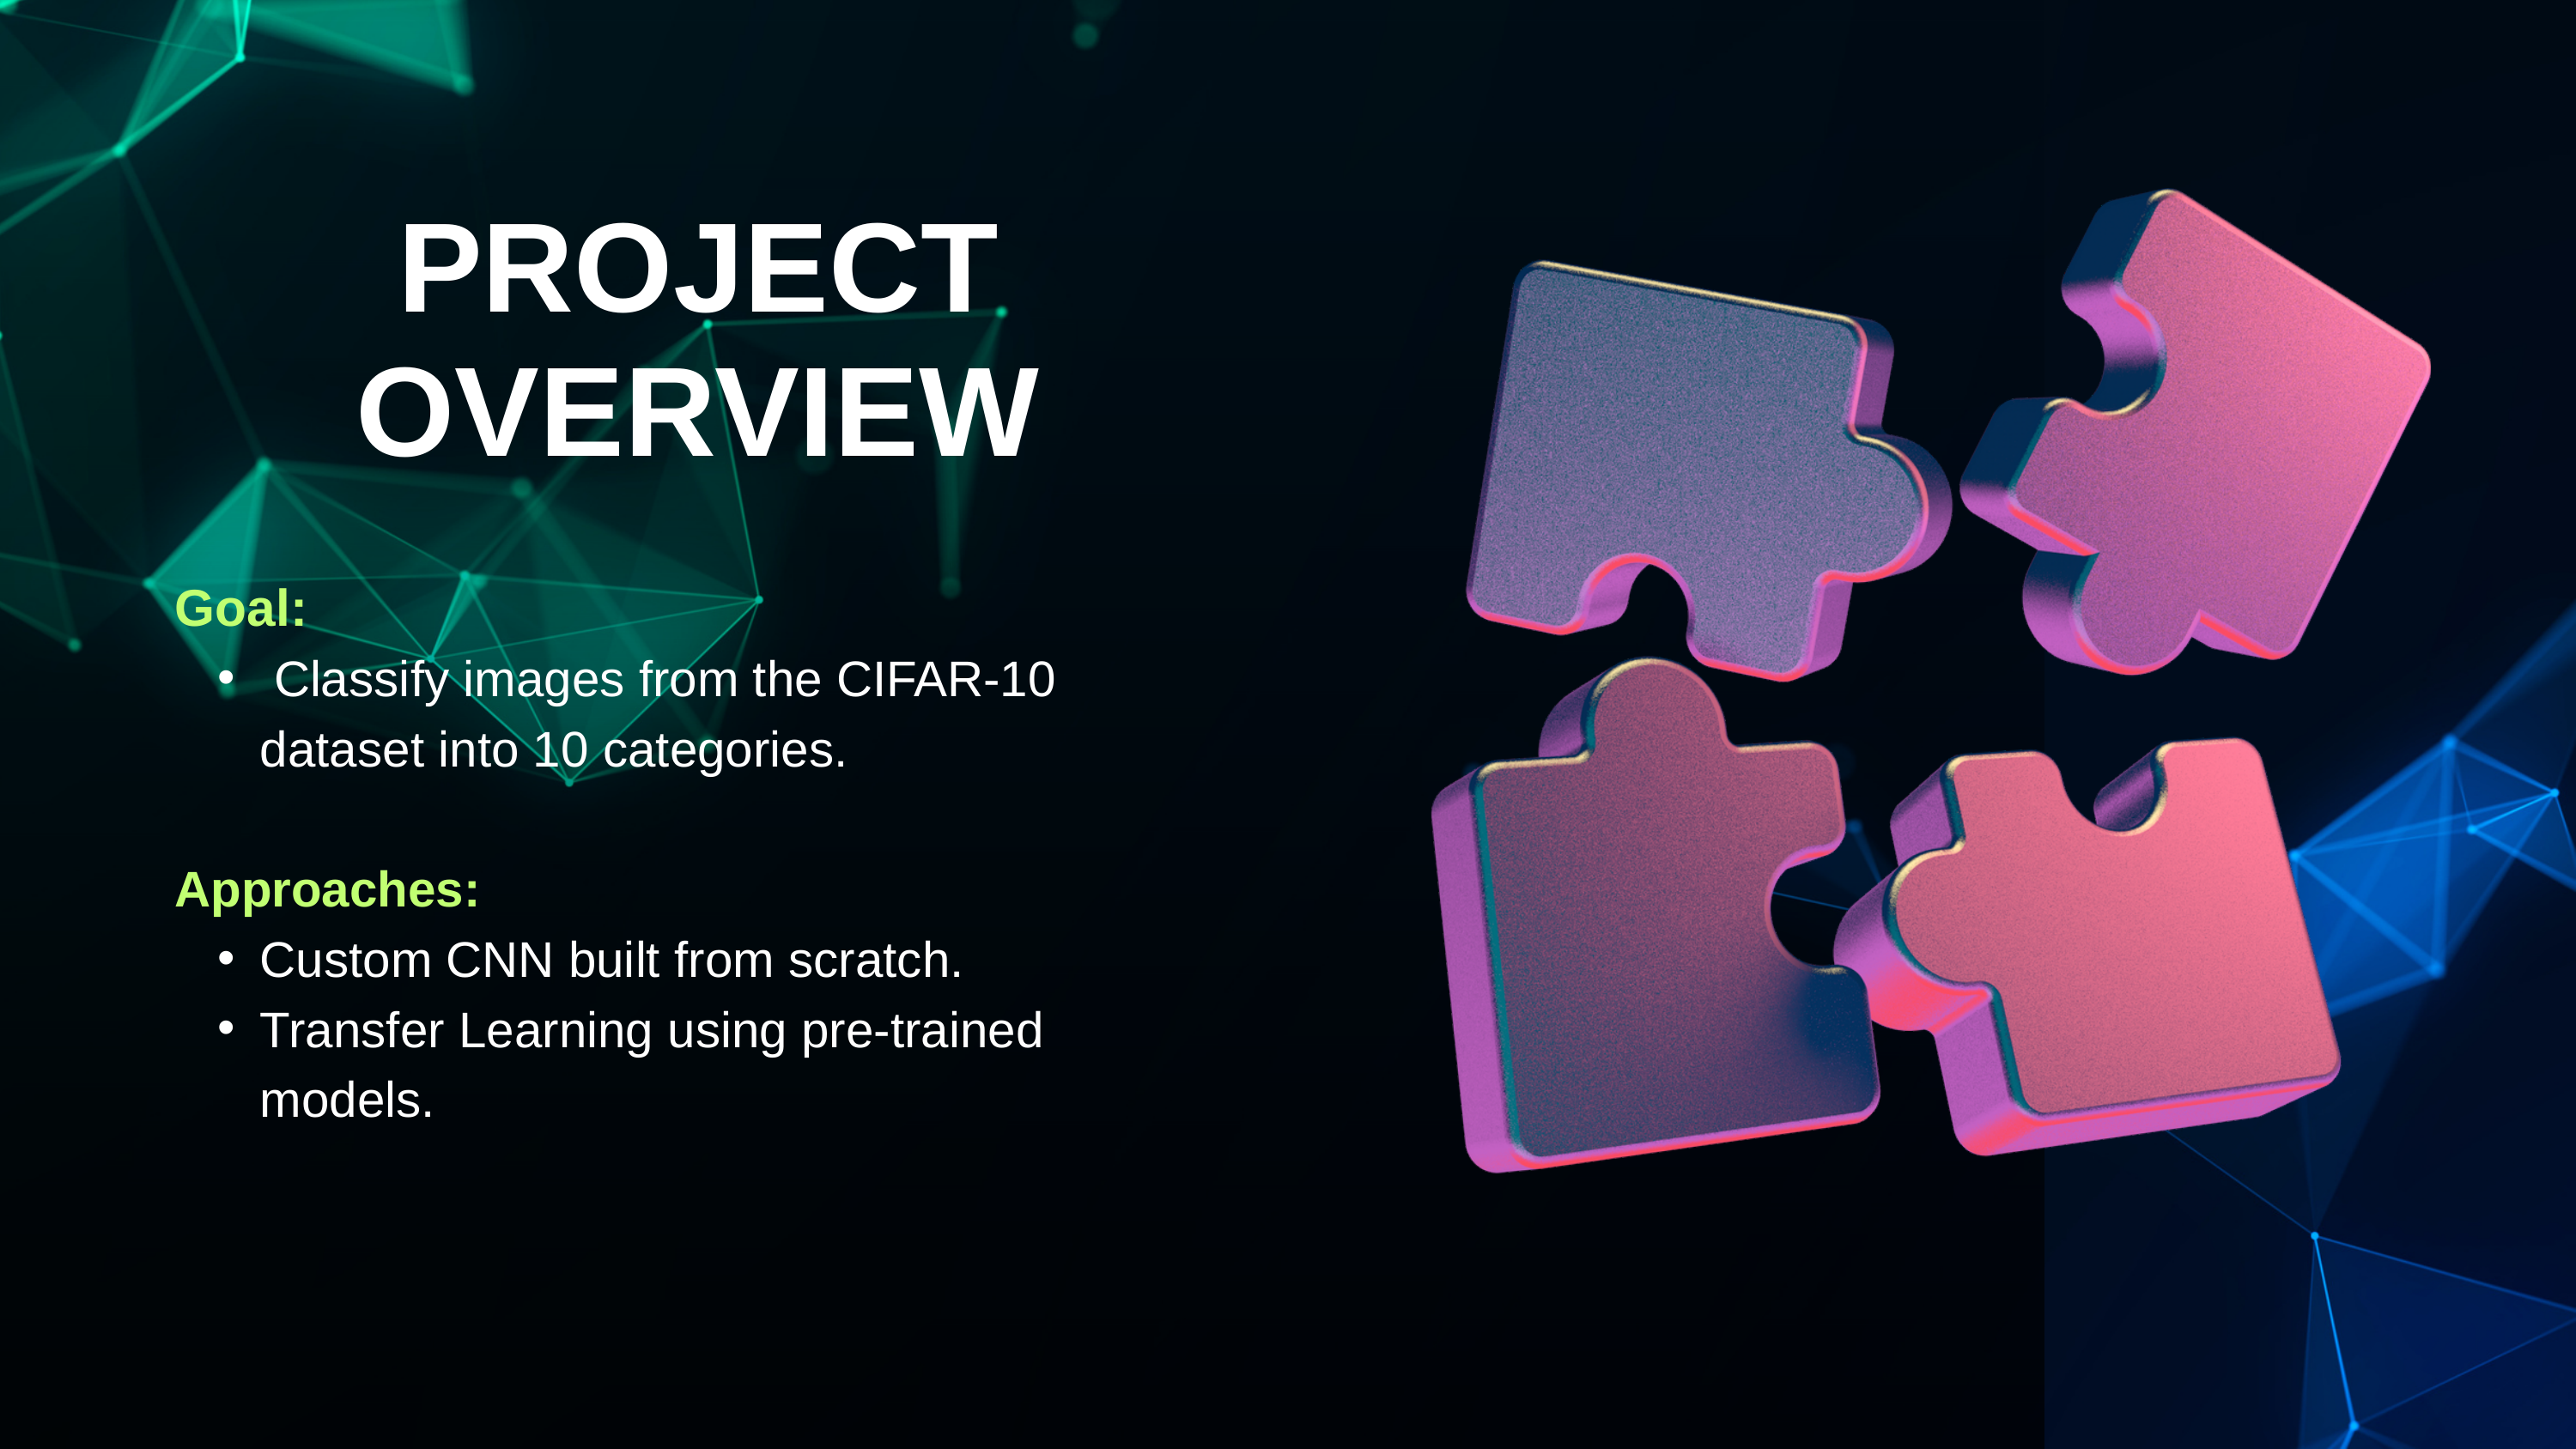

PROJECT OVERVIEW
Goal:
 Classify images from the CIFAR-10 dataset into 10 categories.

Approaches:
Custom CNN built from scratch.
Transfer Learning using pre-trained models.